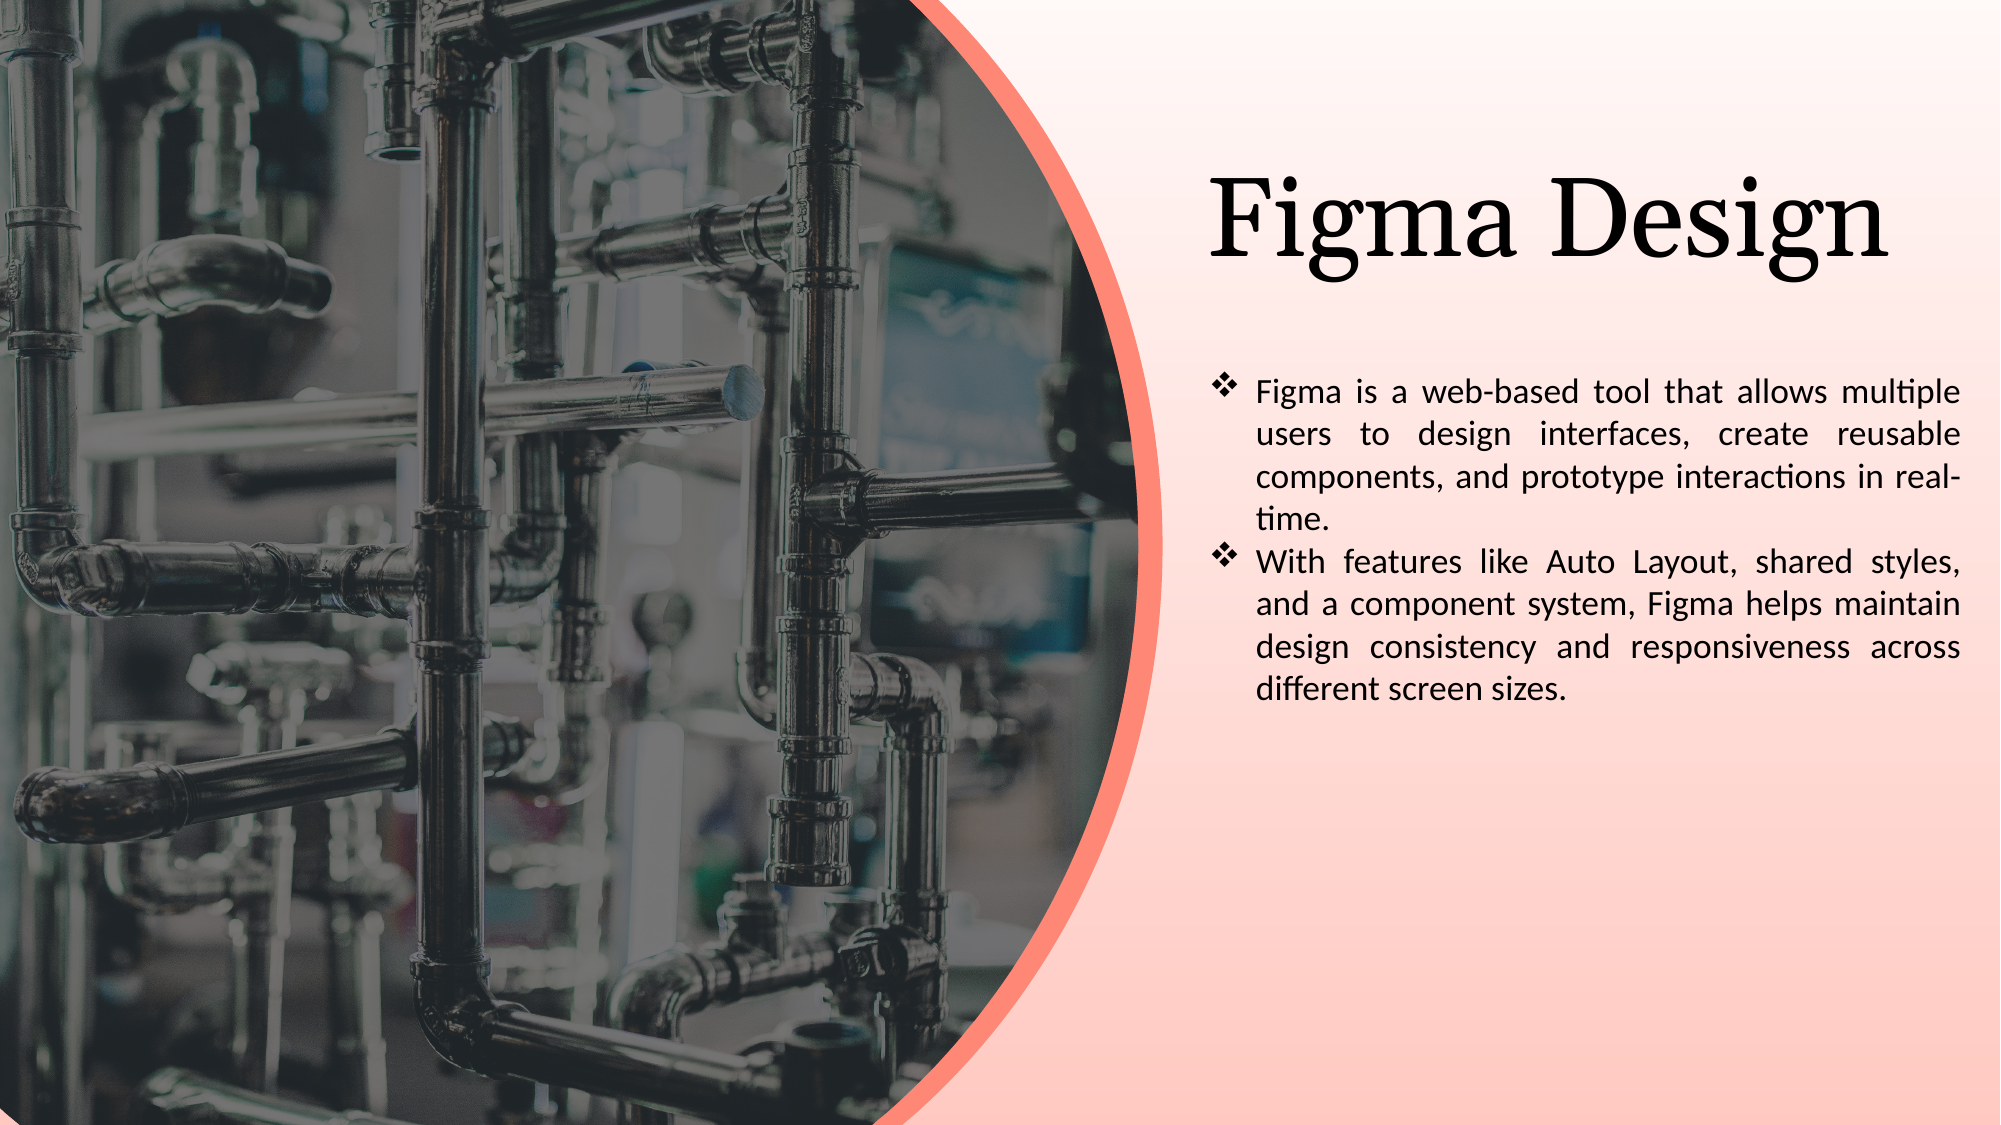

Figma Design
Figma is a web-based tool that allows multiple users to design interfaces, create reusable components, and prototype interactions in real-time.
With features like Auto Layout, shared styles, and a component system, Figma helps maintain design consistency and responsiveness across different screen sizes.